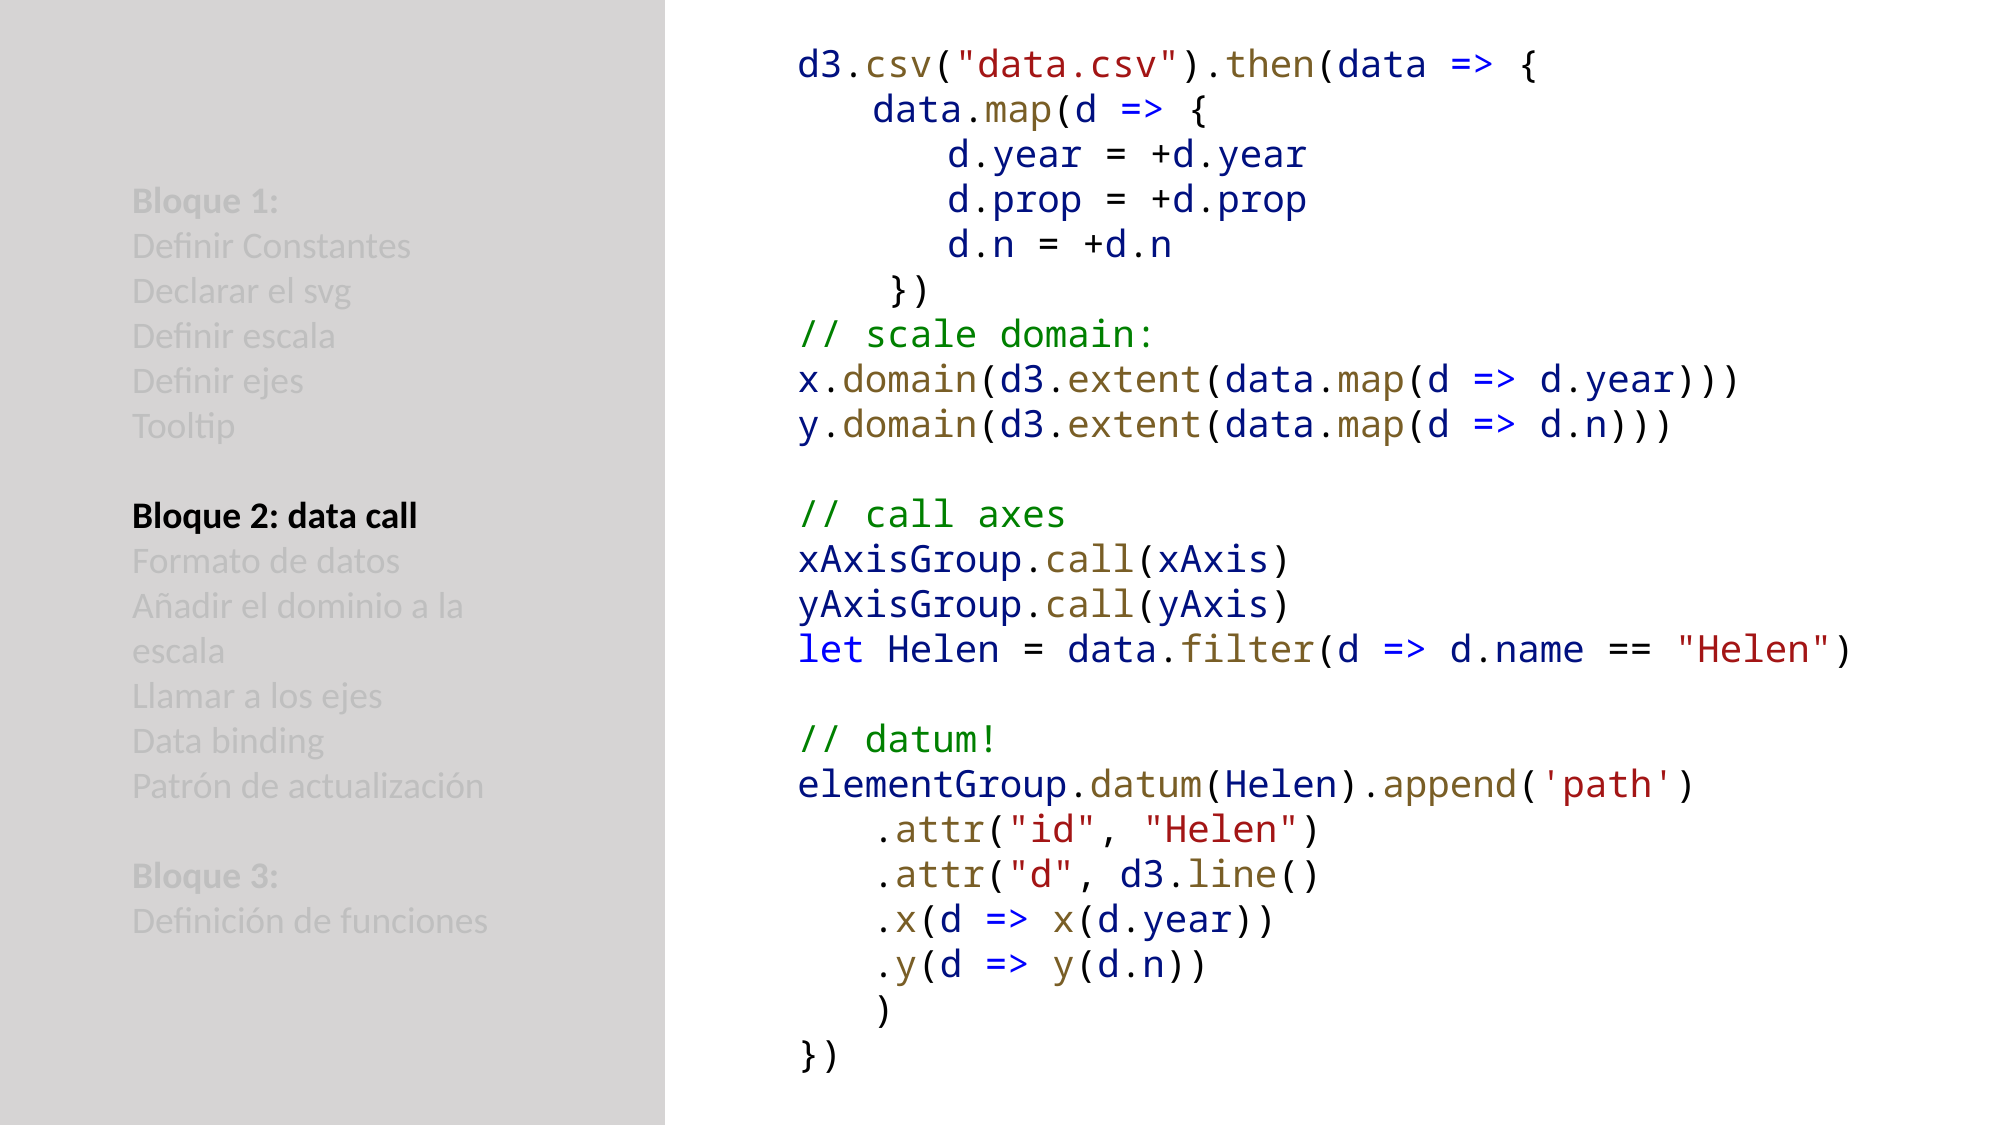

d3.csv("data.csv").then(data => {
data.map(d => {
d.year = +d.year
d.prop = +d.prop
d.n = +d.n
    })
// scale domain:
x.domain(d3.extent(data.map(d => d.year)))
y.domain(d3.extent(data.map(d => d.n)))
// call axes
xAxisGroup.call(xAxis)
yAxisGroup.call(yAxis)
let Helen = data.filter(d => d.name == "Helen")
// datum!
elementGroup.datum(Helen).append('path')
.attr("id", "Helen")
.attr("d", d3.line()
.x(d => x(d.year))
.y(d => y(d.n))
)
})
Bloque 1:
Definir Constantes
Declarar el svg
Definir escala
Definir ejes
Tooltip

Bloque 2: data call
Formato de datos
Añadir el dominio a la escala
Llamar a los ejes
Data binding
Patrón de actualización

Bloque 3:
Definición de funciones